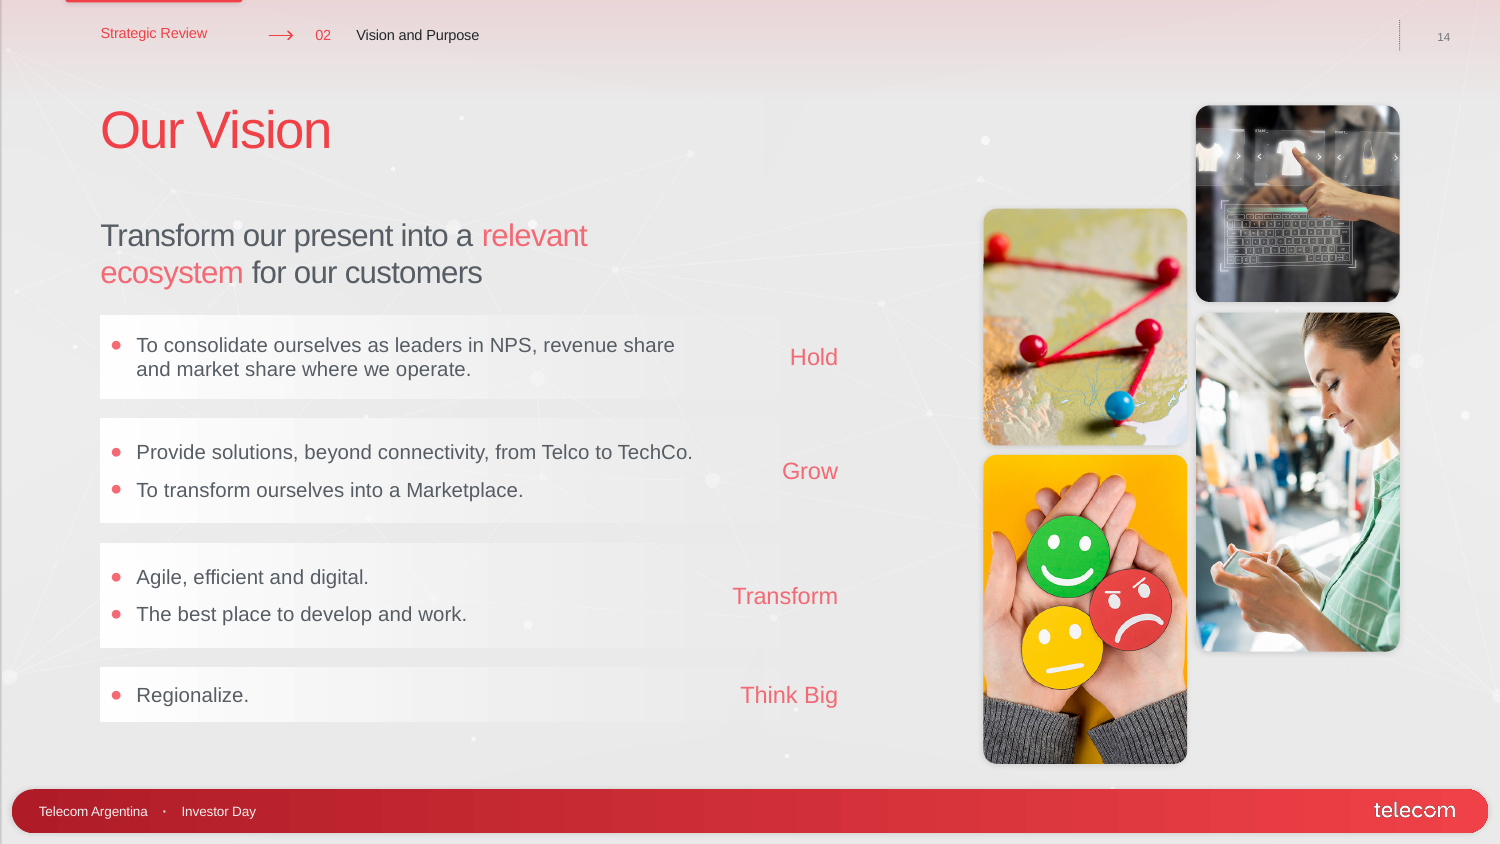

Our Vision

Transform our present into a relevant ecosystem for our customers

To consolidate ourselves as leaders in NPS, revenue share and market share where we operate.
Hold
Provide solutions, beyond connectivity, from Telco to TechCo.
To transform ourselves into a Marketplace.
Grow

Agile, efficient and digital.
The best place to develop and work.
Transform
Think Big
Regionalize.